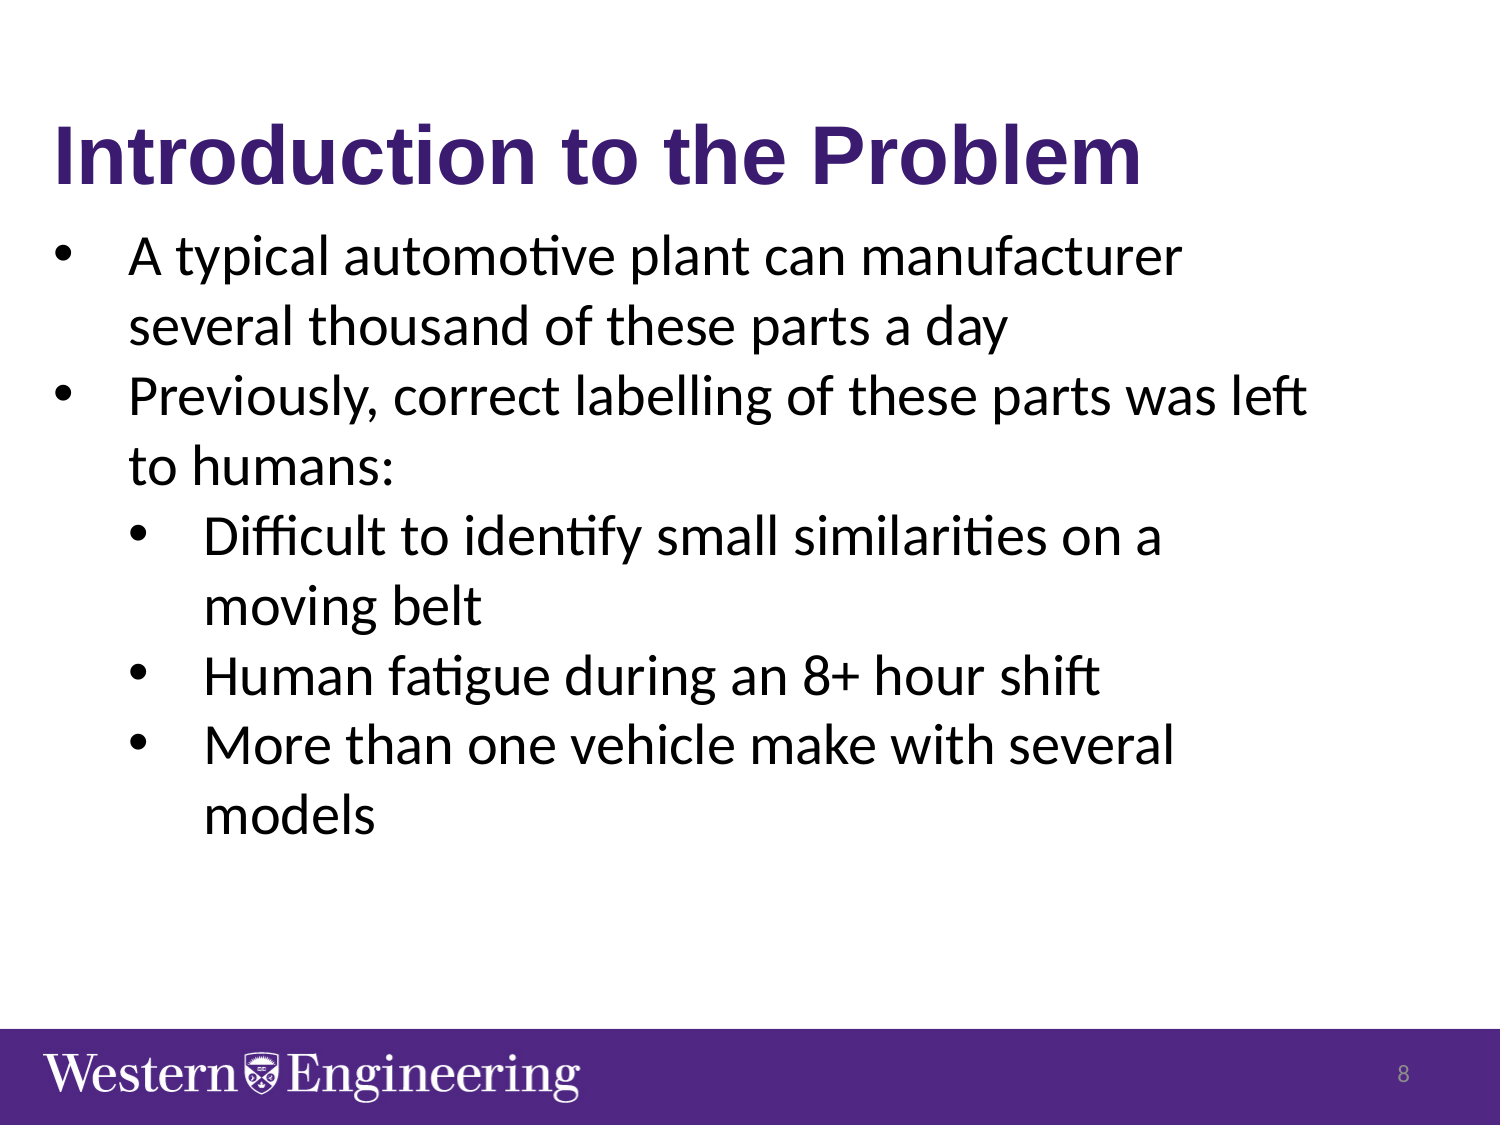

Introduction to the Problem

A typical automotive plant can manufacturer several thousand of these parts a day
Previously, correct labelling of these parts was left to humans:
Difficult to identify small similarities on a moving belt
Human fatigue during an 8+ hour shift
More than one vehicle make with several models

8